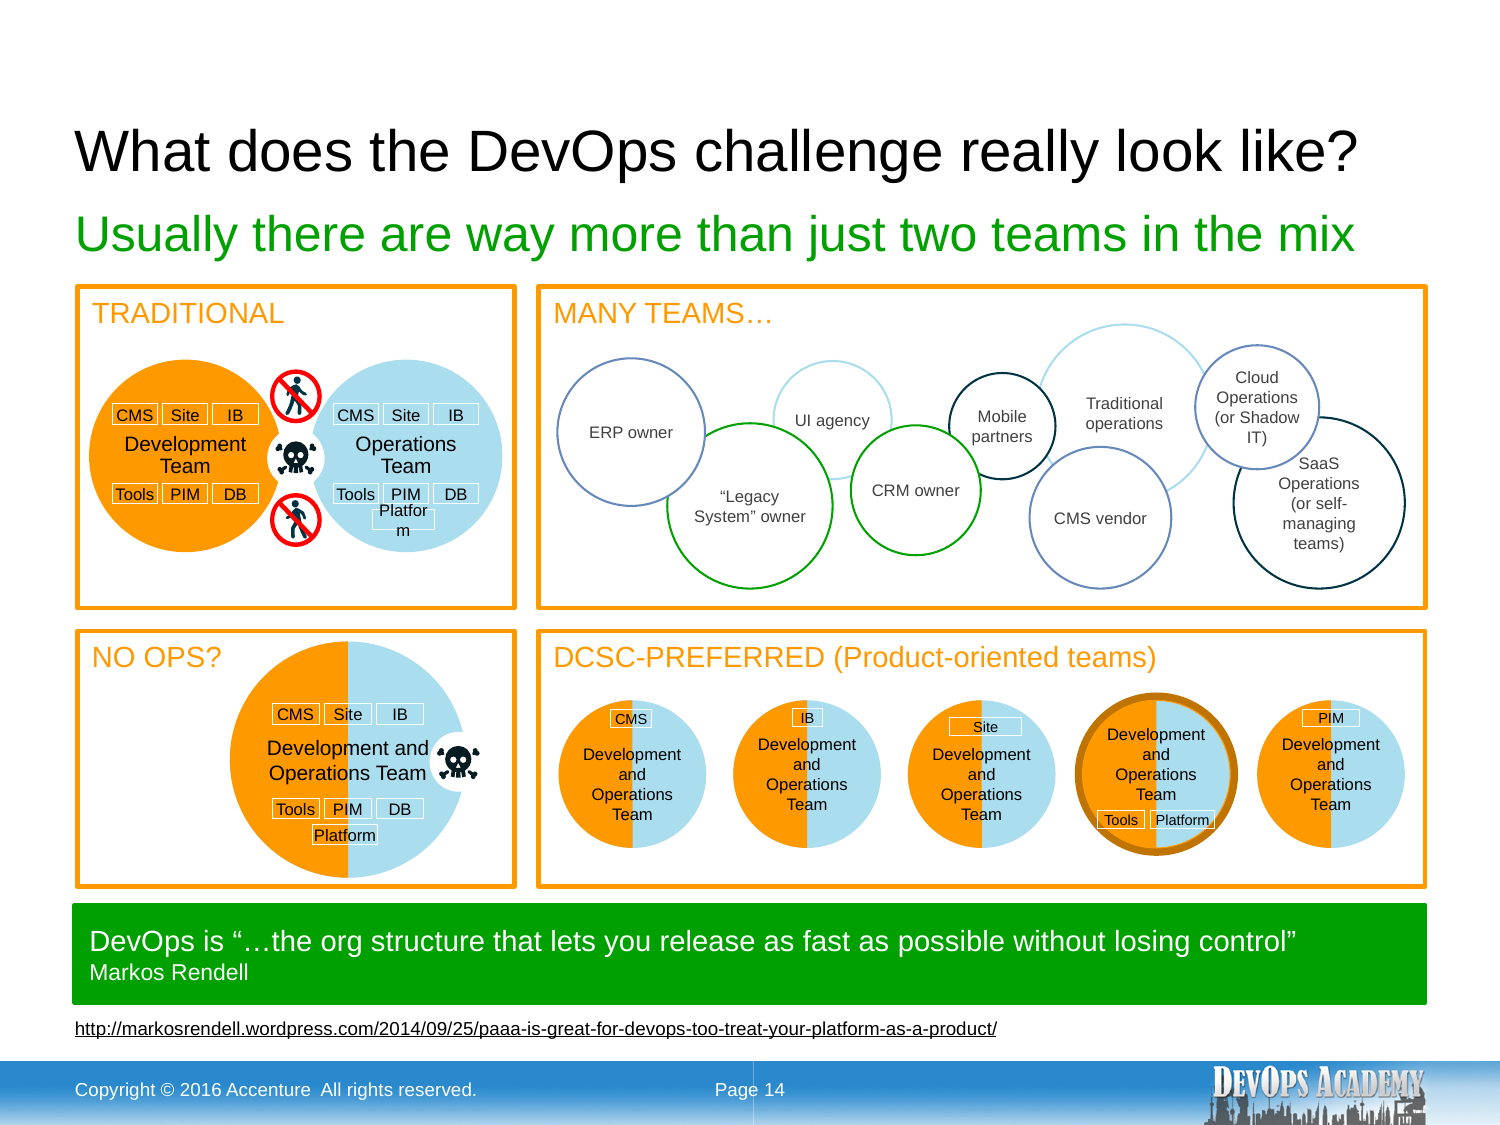

# What does the DevOps challenge really look like?
Usually there are way more than just two teams in the mix
TRADITIONAL
Development Team
Operations Team

CMS
Site
IB
CMS
Site
IB
Tools
DB
PIM
Tools
PIM
DB
Platform
MANY TEAMS…
Traditional operations
Cloud Operations
(or Shadow IT)
ERP owner
UI agency
Mobile partners
SaaS Operations
(or self-managing teams)
“Legacy System” owner
CRM owner
CMS vendor
NO OPS?

Development and Operations Team

CMS
Site
IB
Tools
PIM
DB
Platform

DCSC-PREFERRED (Product-oriented teams)

Development and Operations Team
CMS

Development and Operations Team
IB

Development and Operations Team
Site

Development and Operations Team

Tools
Platform

Development and Operations Team
PIM
DevOps is “…the org structure that lets you release as fast as possible without losing control”
Markos Rendell
http://markosrendell.wordpress.com/2014/09/25/paaa-is-great-for-devops-too-treat-your-platform-as-a-product/
Copyright © 2016 Accenture  All rights reserved.
Page 14